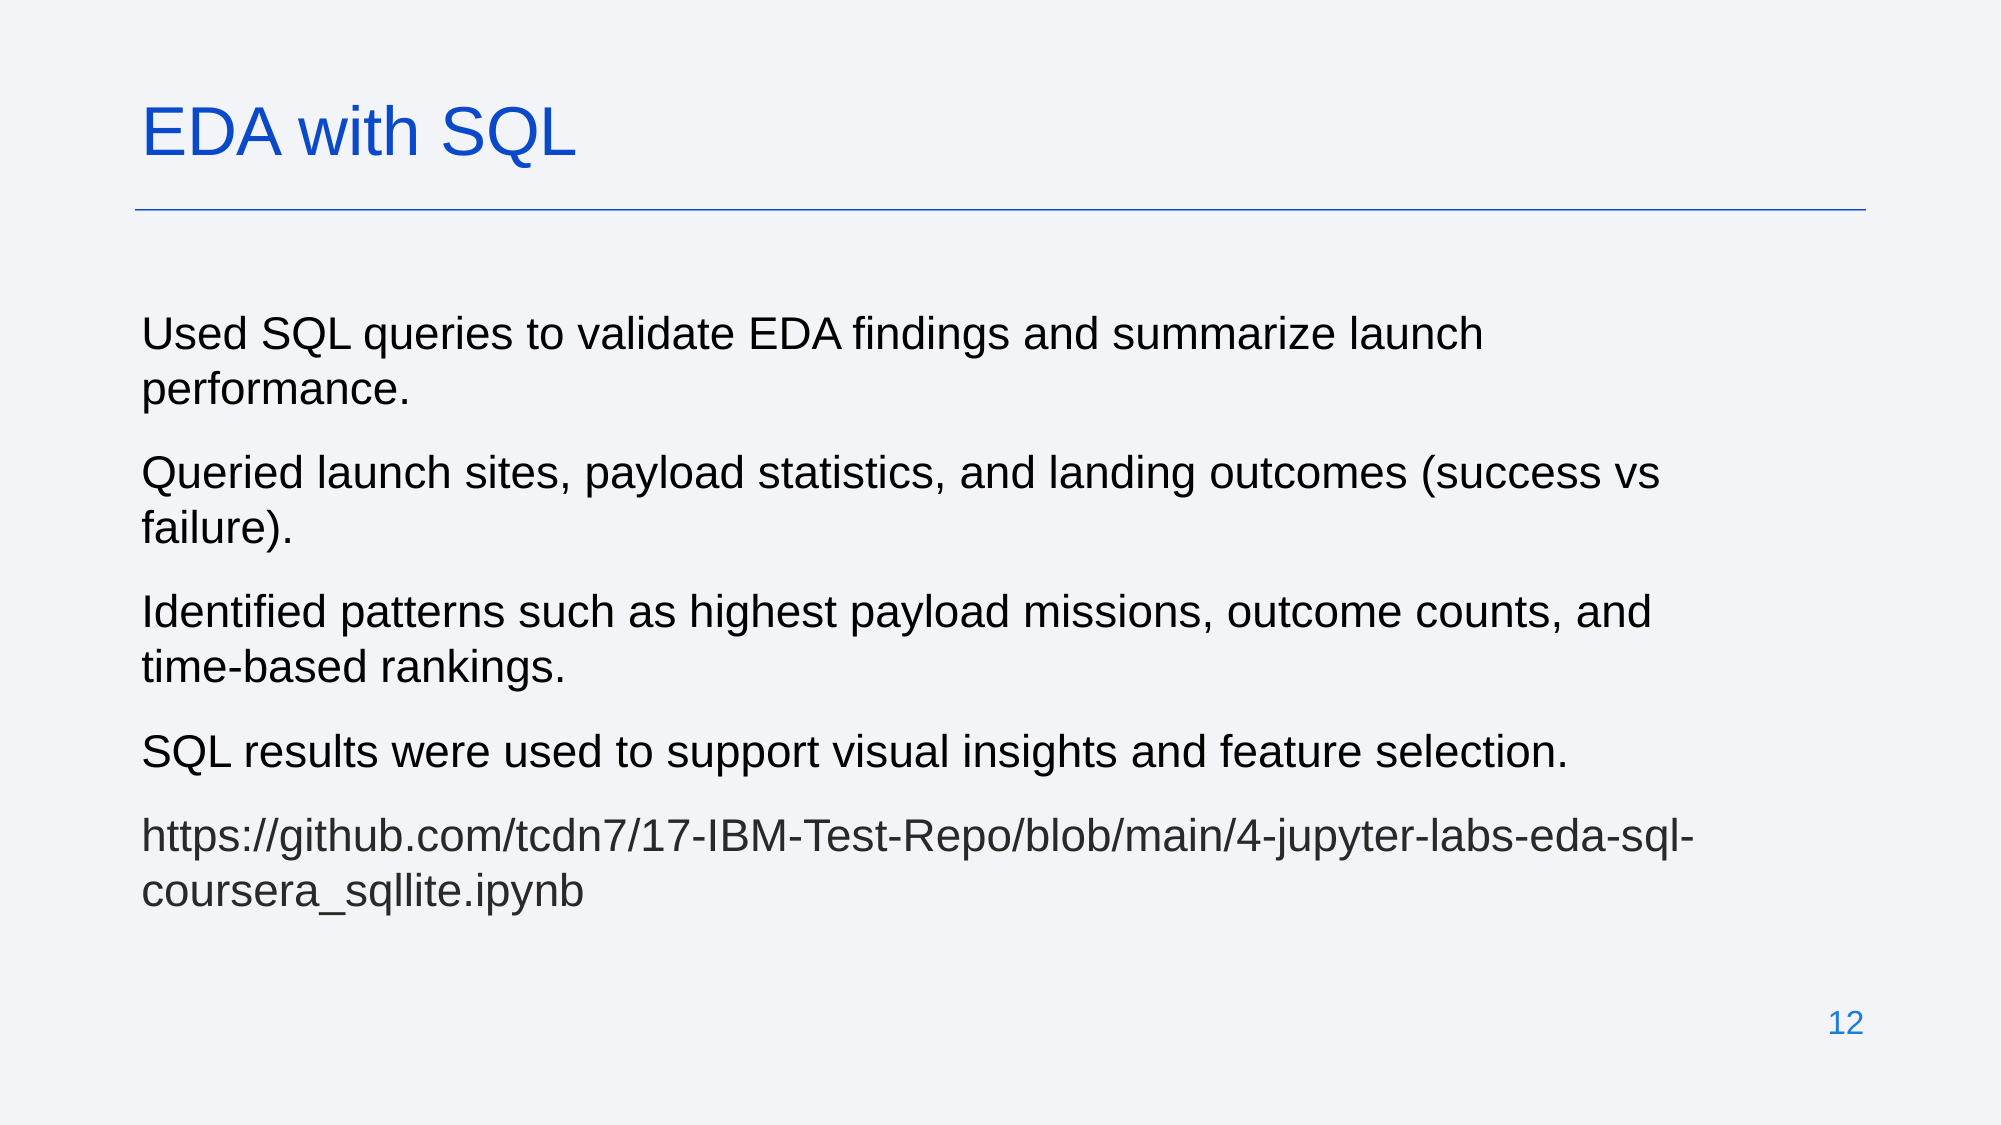

EDA with SQL
Used SQL queries to validate EDA findings and summarize launch performance.
Queried launch sites, payload statistics, and landing outcomes (success vs failure).
Identified patterns such as highest payload missions, outcome counts, and time-based rankings.
SQL results were used to support visual insights and feature selection.
https://github.com/tcdn7/17-IBM-Test-Repo/blob/main/4-jupyter-labs-eda-sql-coursera_sqllite.ipynb

12